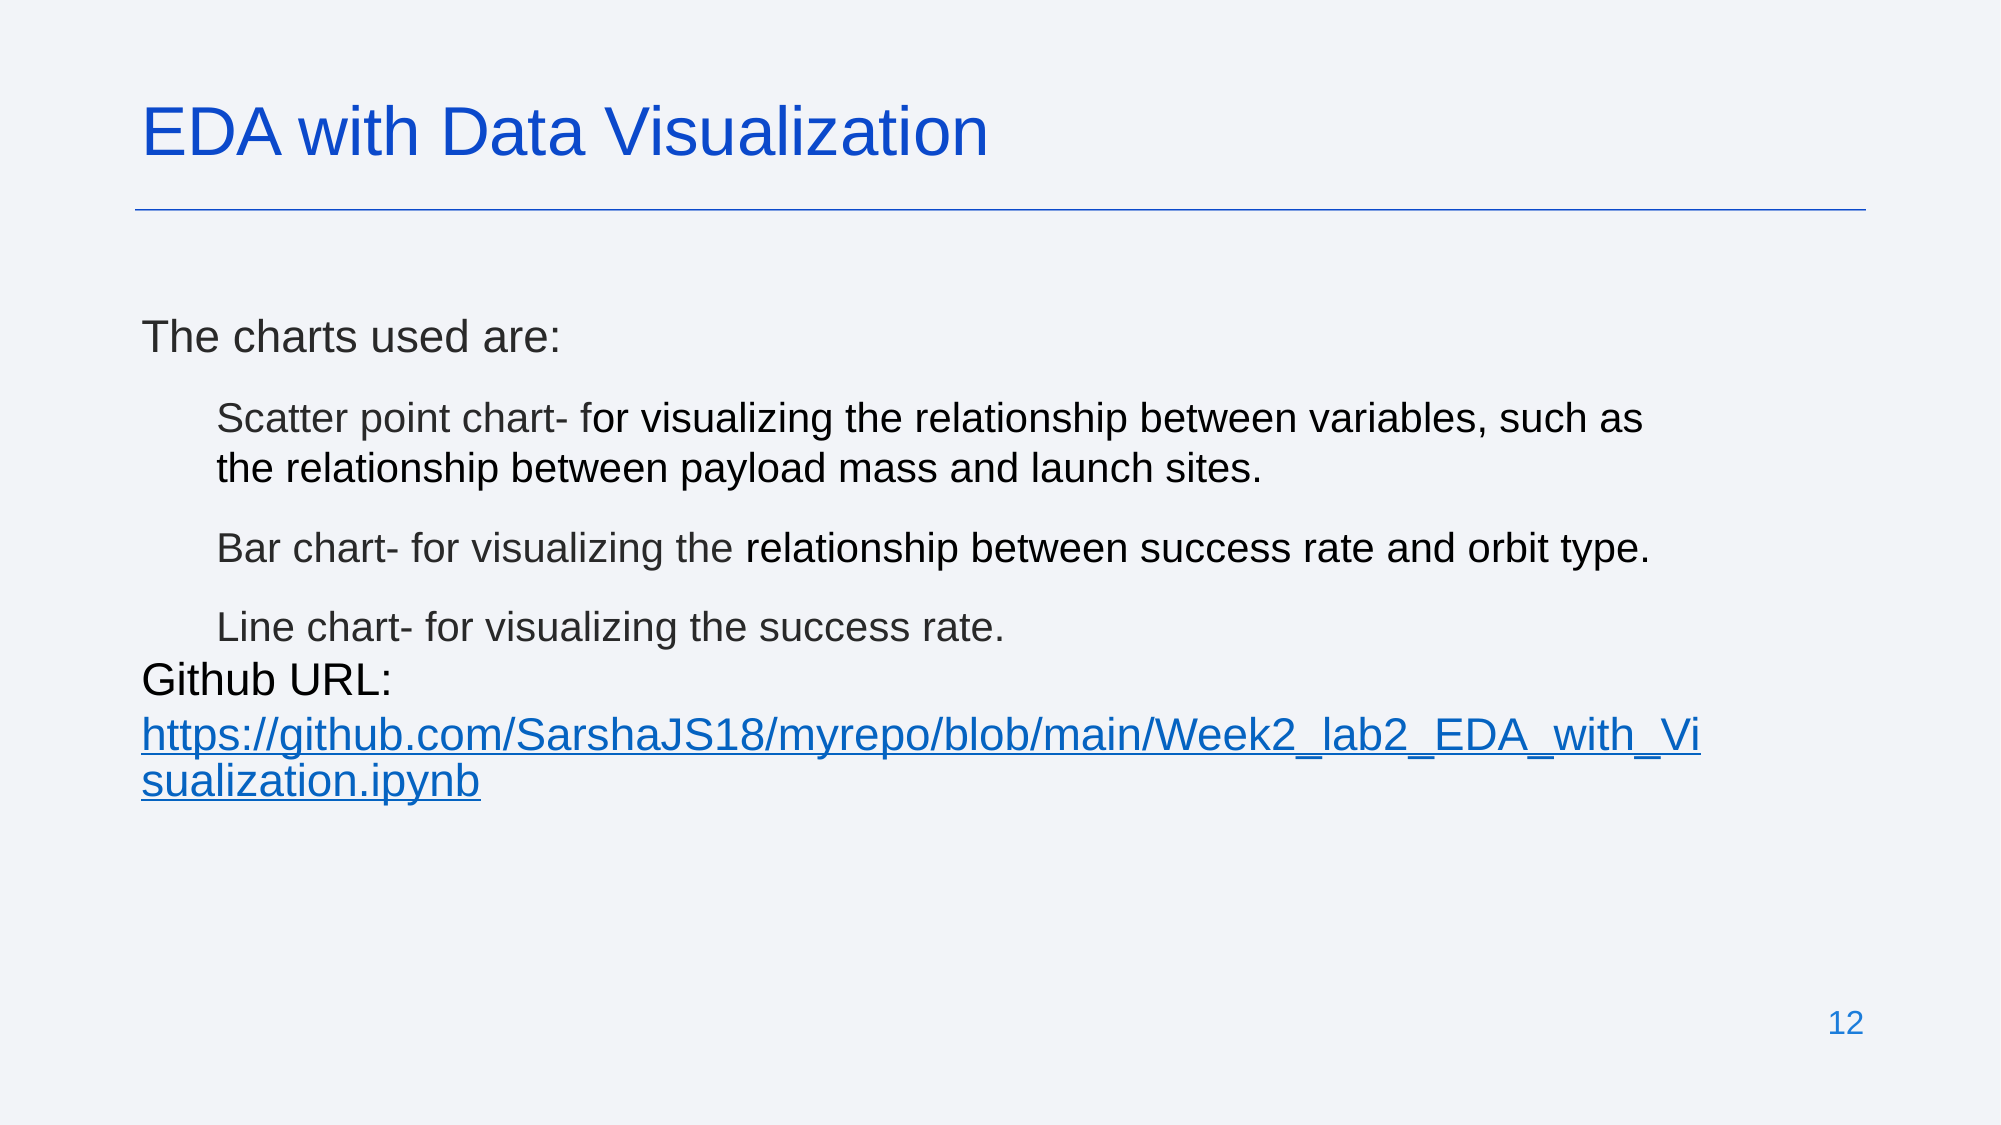

EDA with Data Visualization
The charts used are:
Scatter point chart- for visualizing the relationship between variables, such as  the relationship between payload mass and launch sites.
Bar chart- for visualizing the relationship between success rate and orbit type.
Line chart- for visualizing the success rate.
Github URL: https://github.com/SarshaJS18/myrepo/blob/main/Week2_lab2_EDA_with_Visualization.ipynb
12